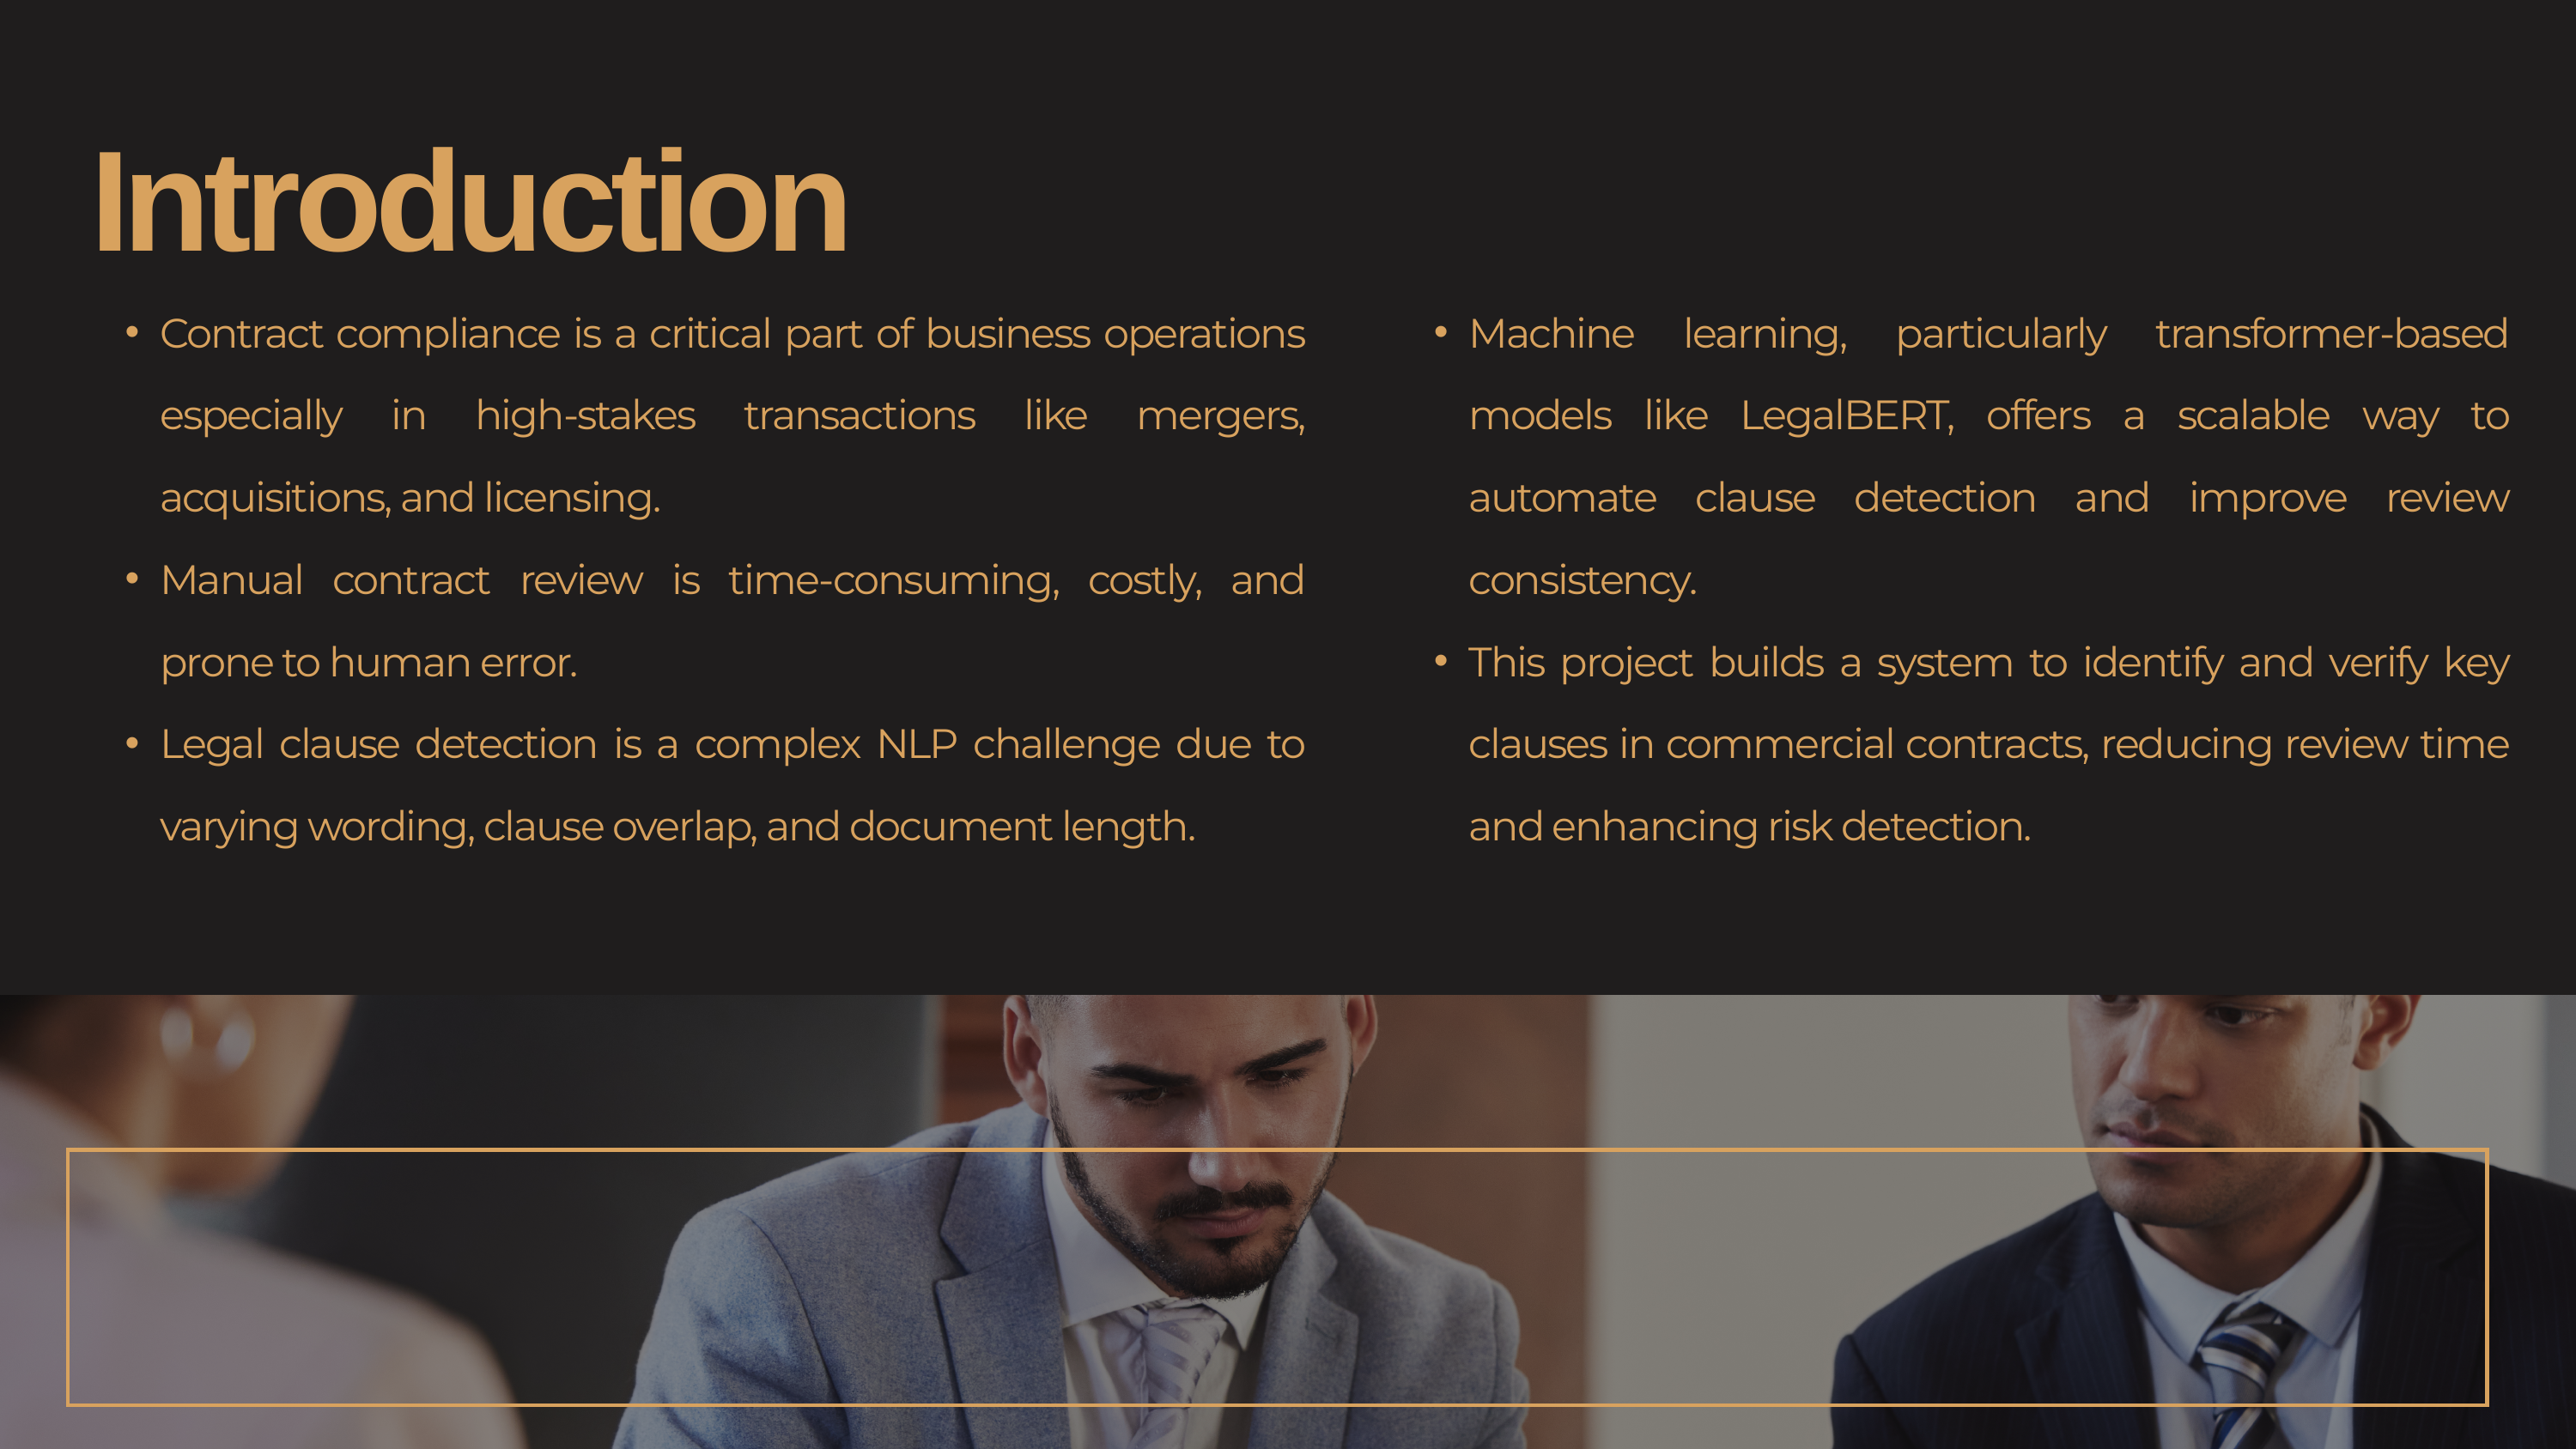

Introduction
Contract compliance is a critical part of business operations especially in high-stakes transactions like mergers, acquisitions, and licensing.
Manual contract review is time-consuming, costly, and prone to human error.
Legal clause detection is a complex NLP challenge due to varying wording, clause overlap, and document length.

Machine learning, particularly transformer-based models like LegalBERT, offers a scalable way to automate clause detection and improve review consistency.
This project builds a system to identify and verify key clauses in commercial contracts, reducing review time and enhancing risk detection.